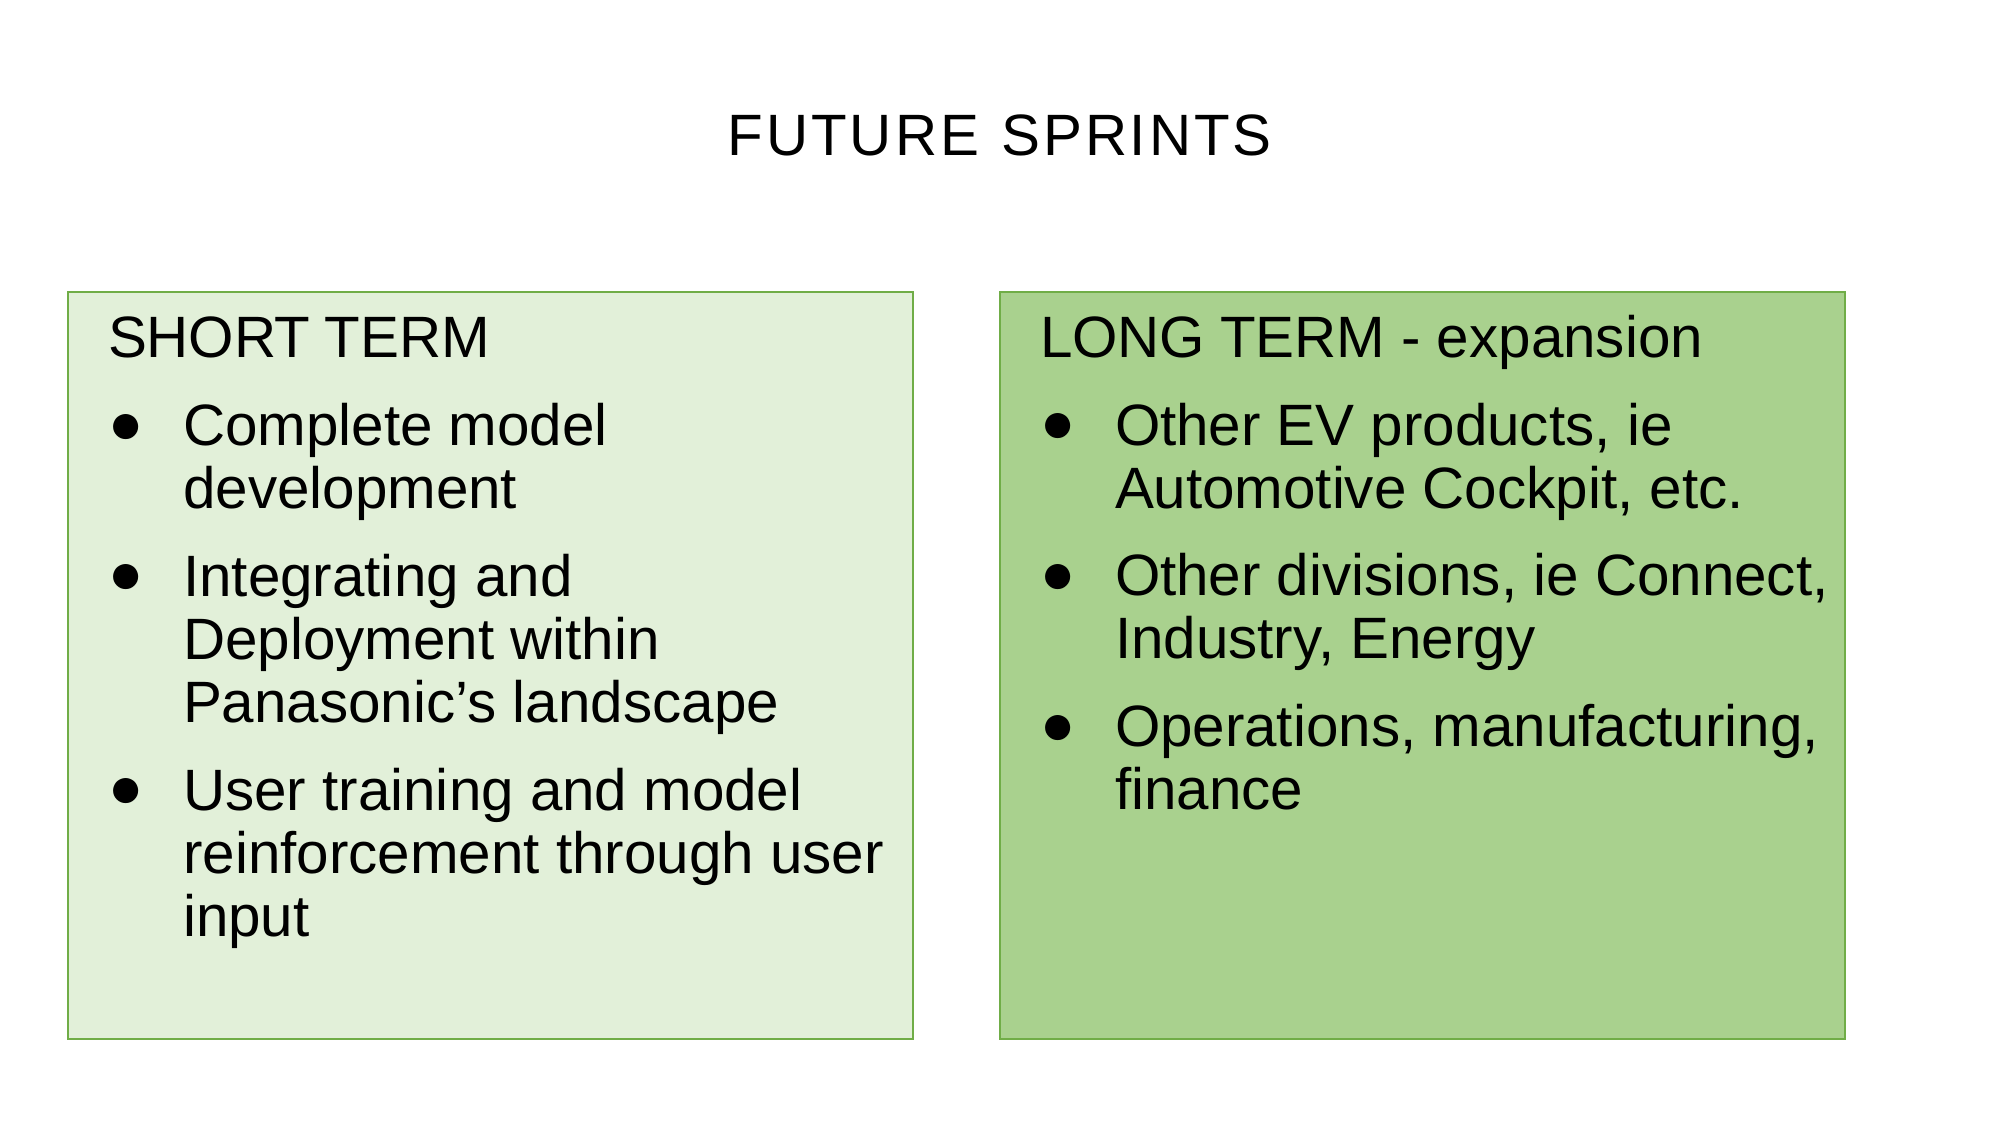

FUTURE SPRINTS
SHORT TERM
Complete model development
Integrating and Deployment within Panasonic’s landscape
User training and model reinforcement through user input

LONG TERM - expansion
Other EV products, ie Automotive Cockpit, etc.
Other divisions, ie Connect, Industry, Energy
Operations, manufacturing, finance